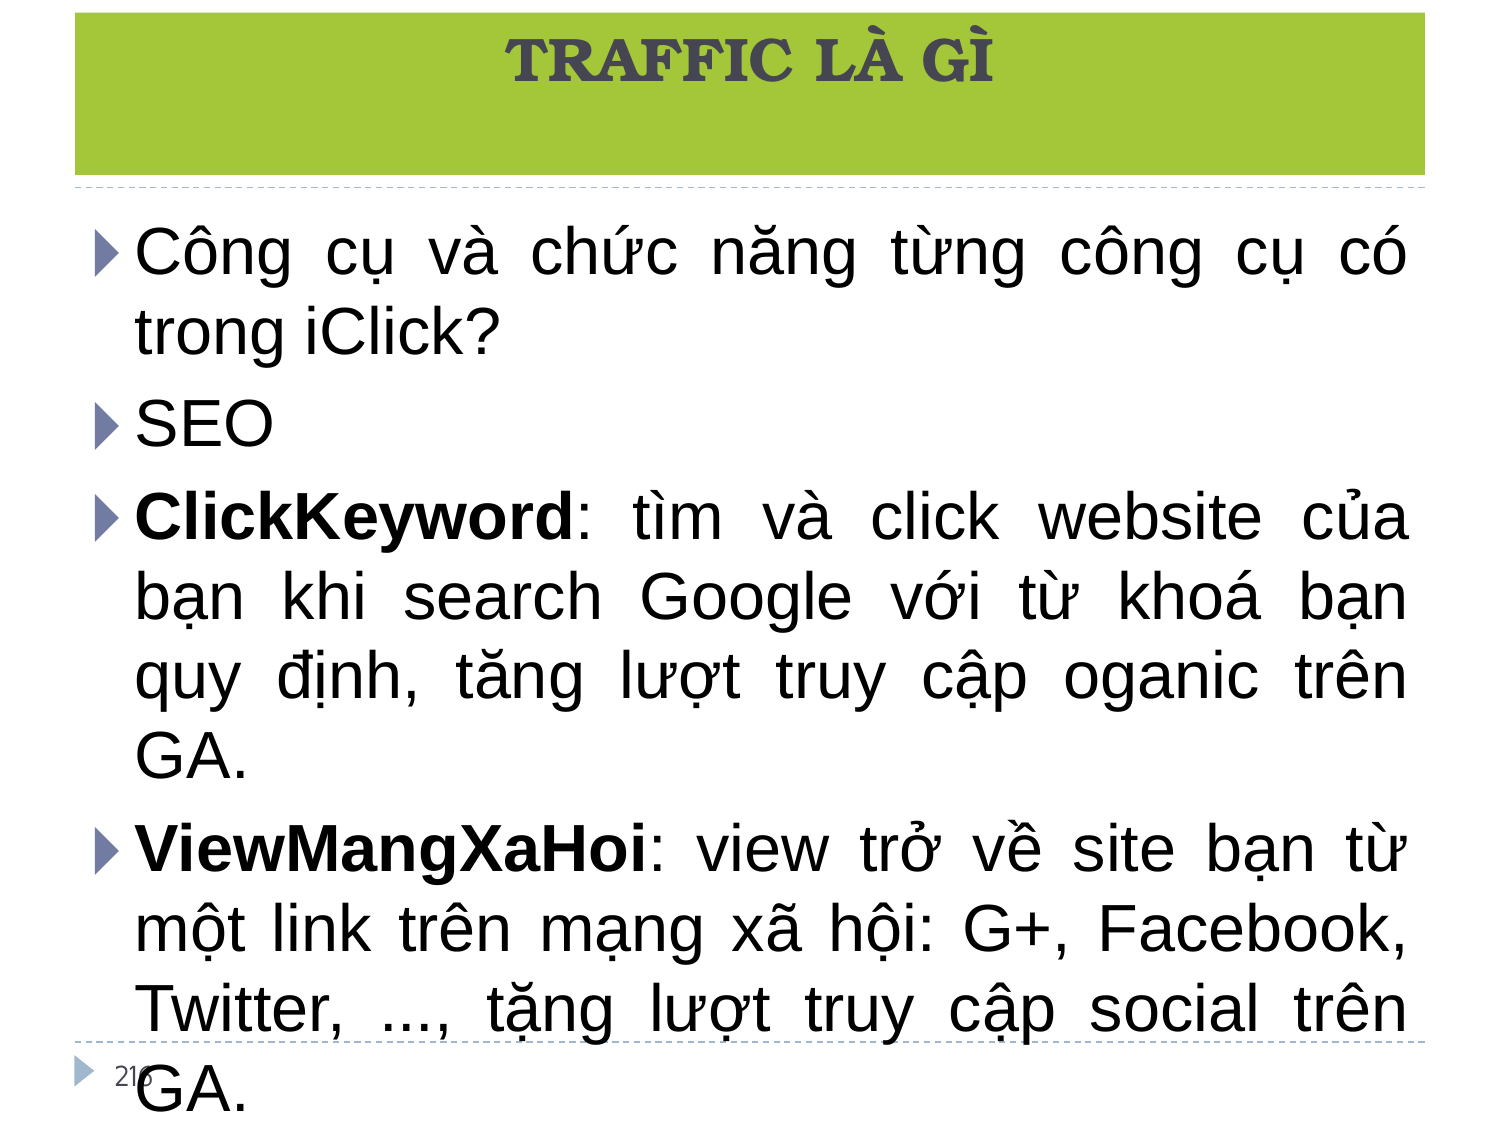

# TRAFFIC LÀ GÌ
Công cụ và chức năng từng công cụ có trong iClick?
SEO
ClickKeyword: tìm và click website của bạn khi search Google với từ khoá bạn quy định, tăng lượt truy cập oganic trên GA.
ViewMangXaHoi: view trở về site bạn từ một link trên mạng xã hội: G+, Facebook, Twitter, ..., tặng lượt truy cập social trên GA.
216